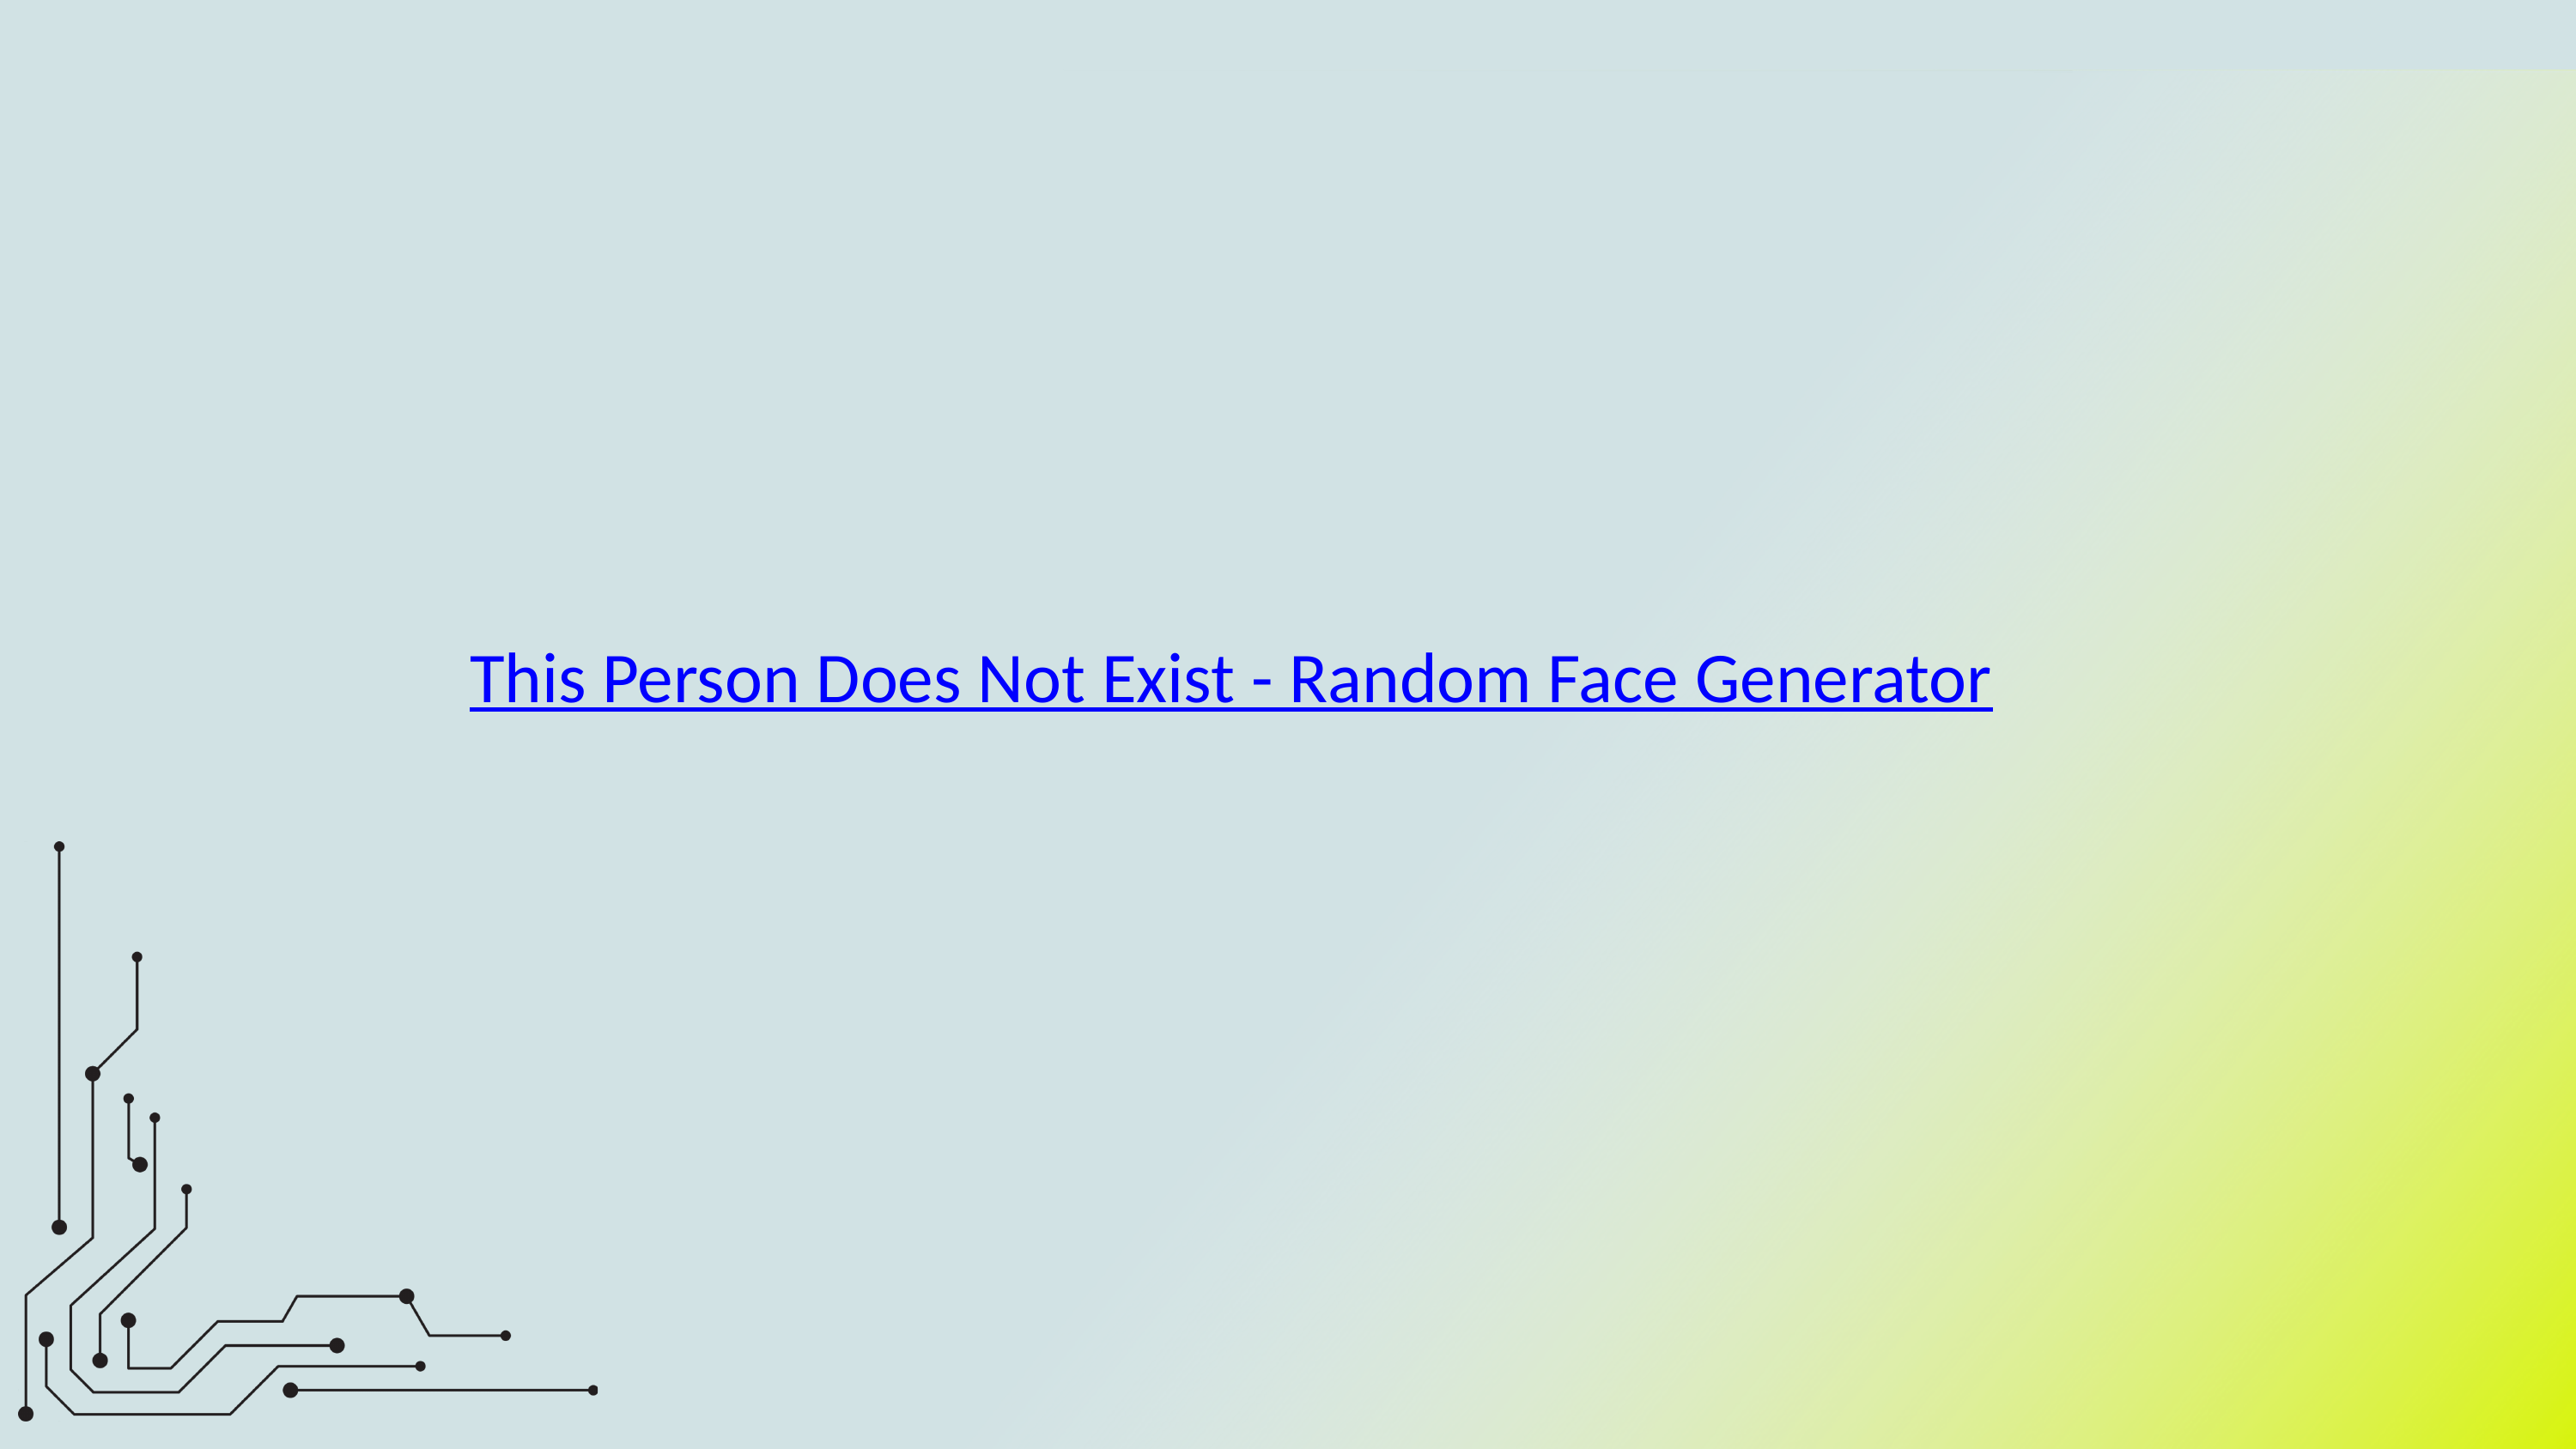

This Person Does Not Exist - Random Face Generator